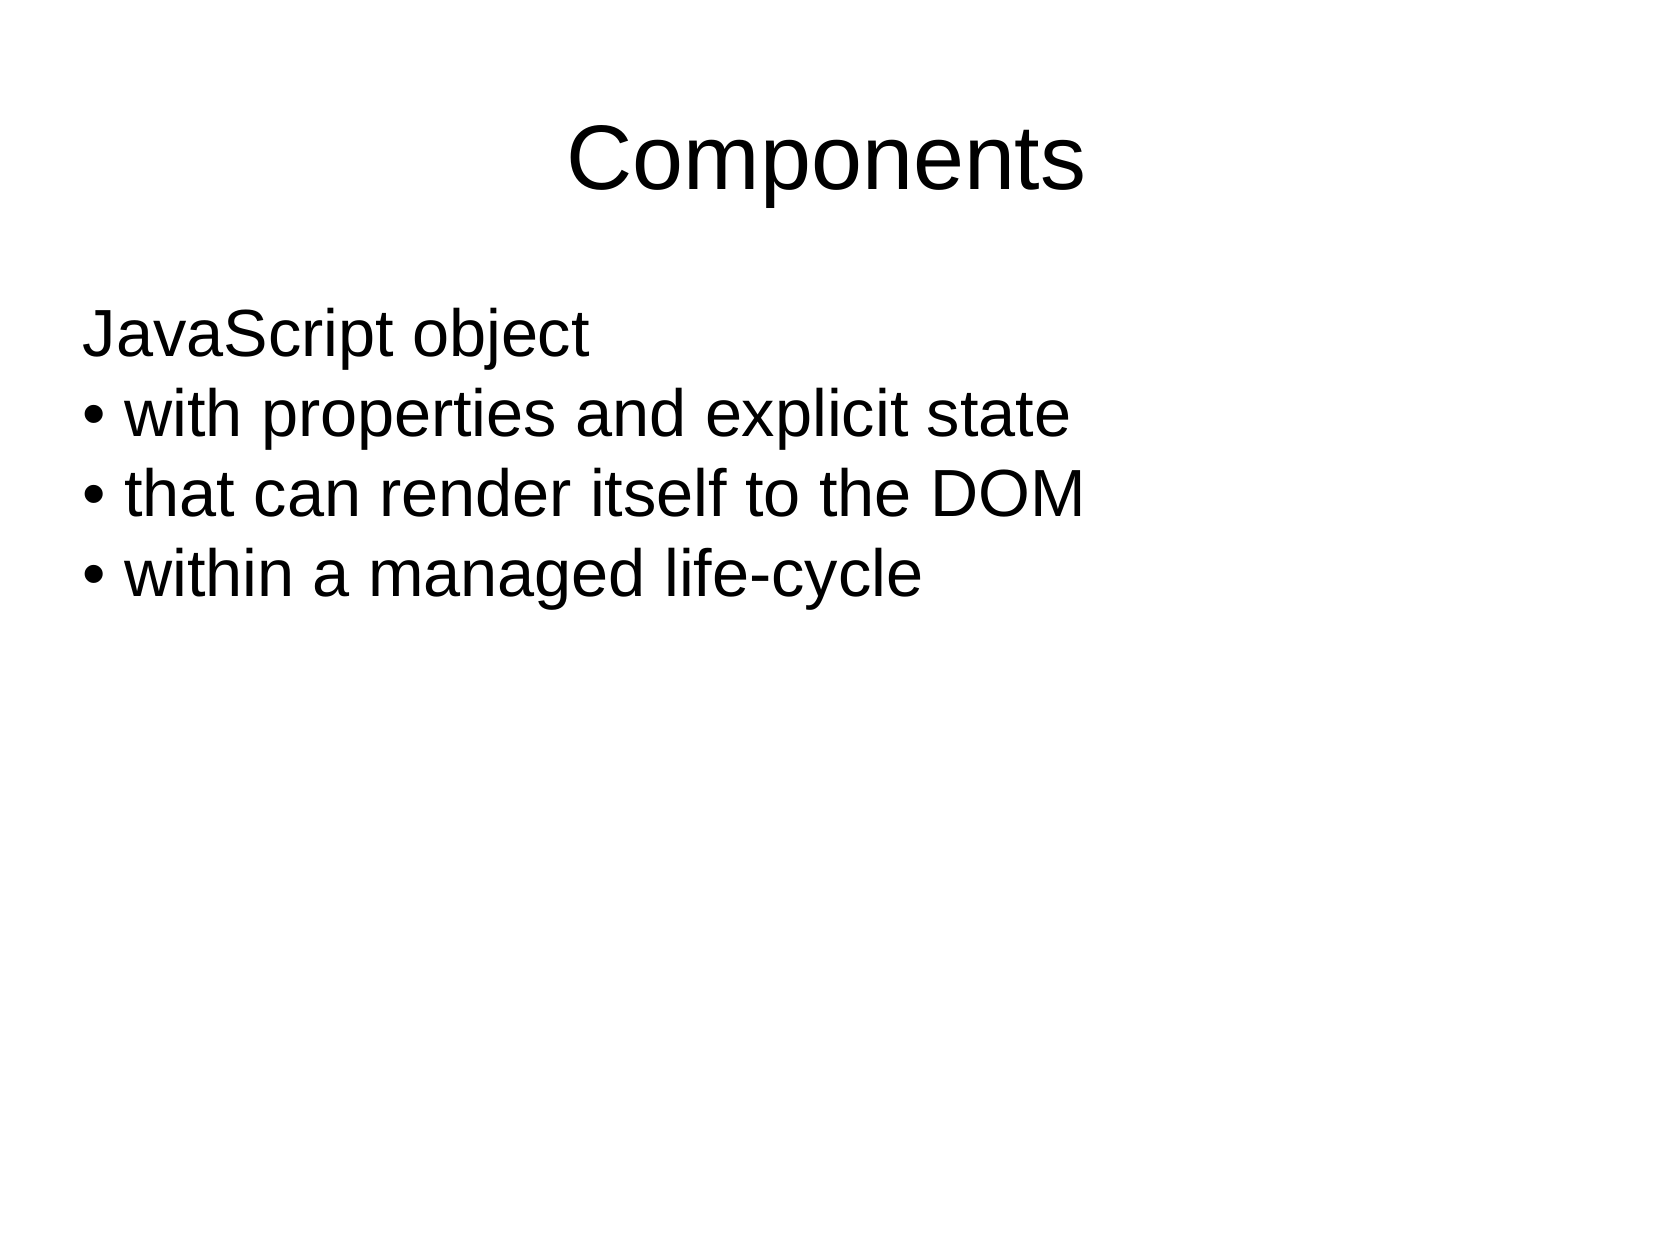

Components
JavaScript object
• with properties and explicit state
• that can render itself to the DOM
• within a managed life-cycle